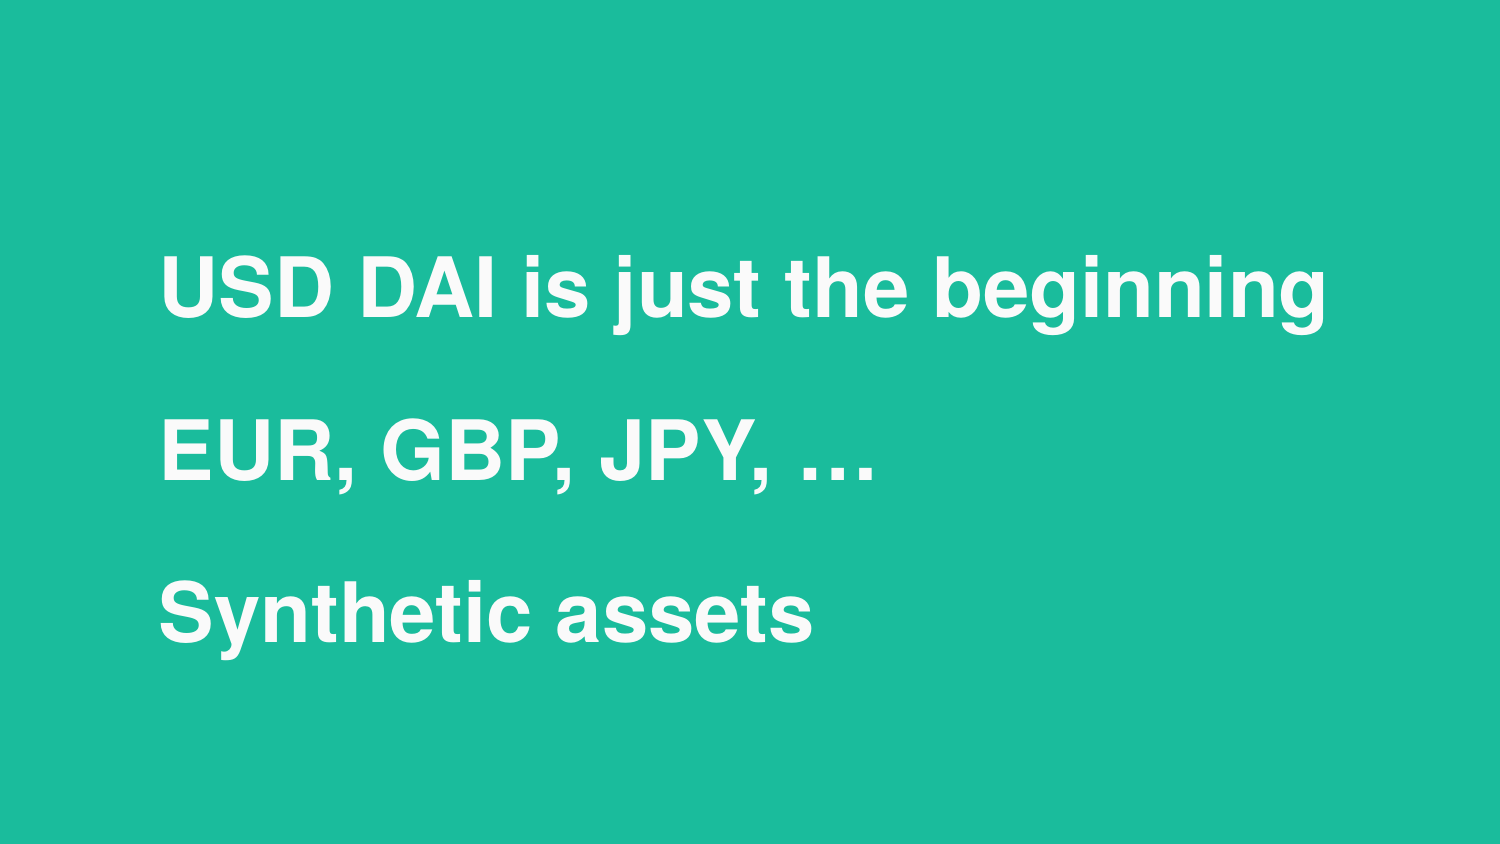

USD DAI is just the beginning
EUR, GBP, JPY, …
Synthetic assets